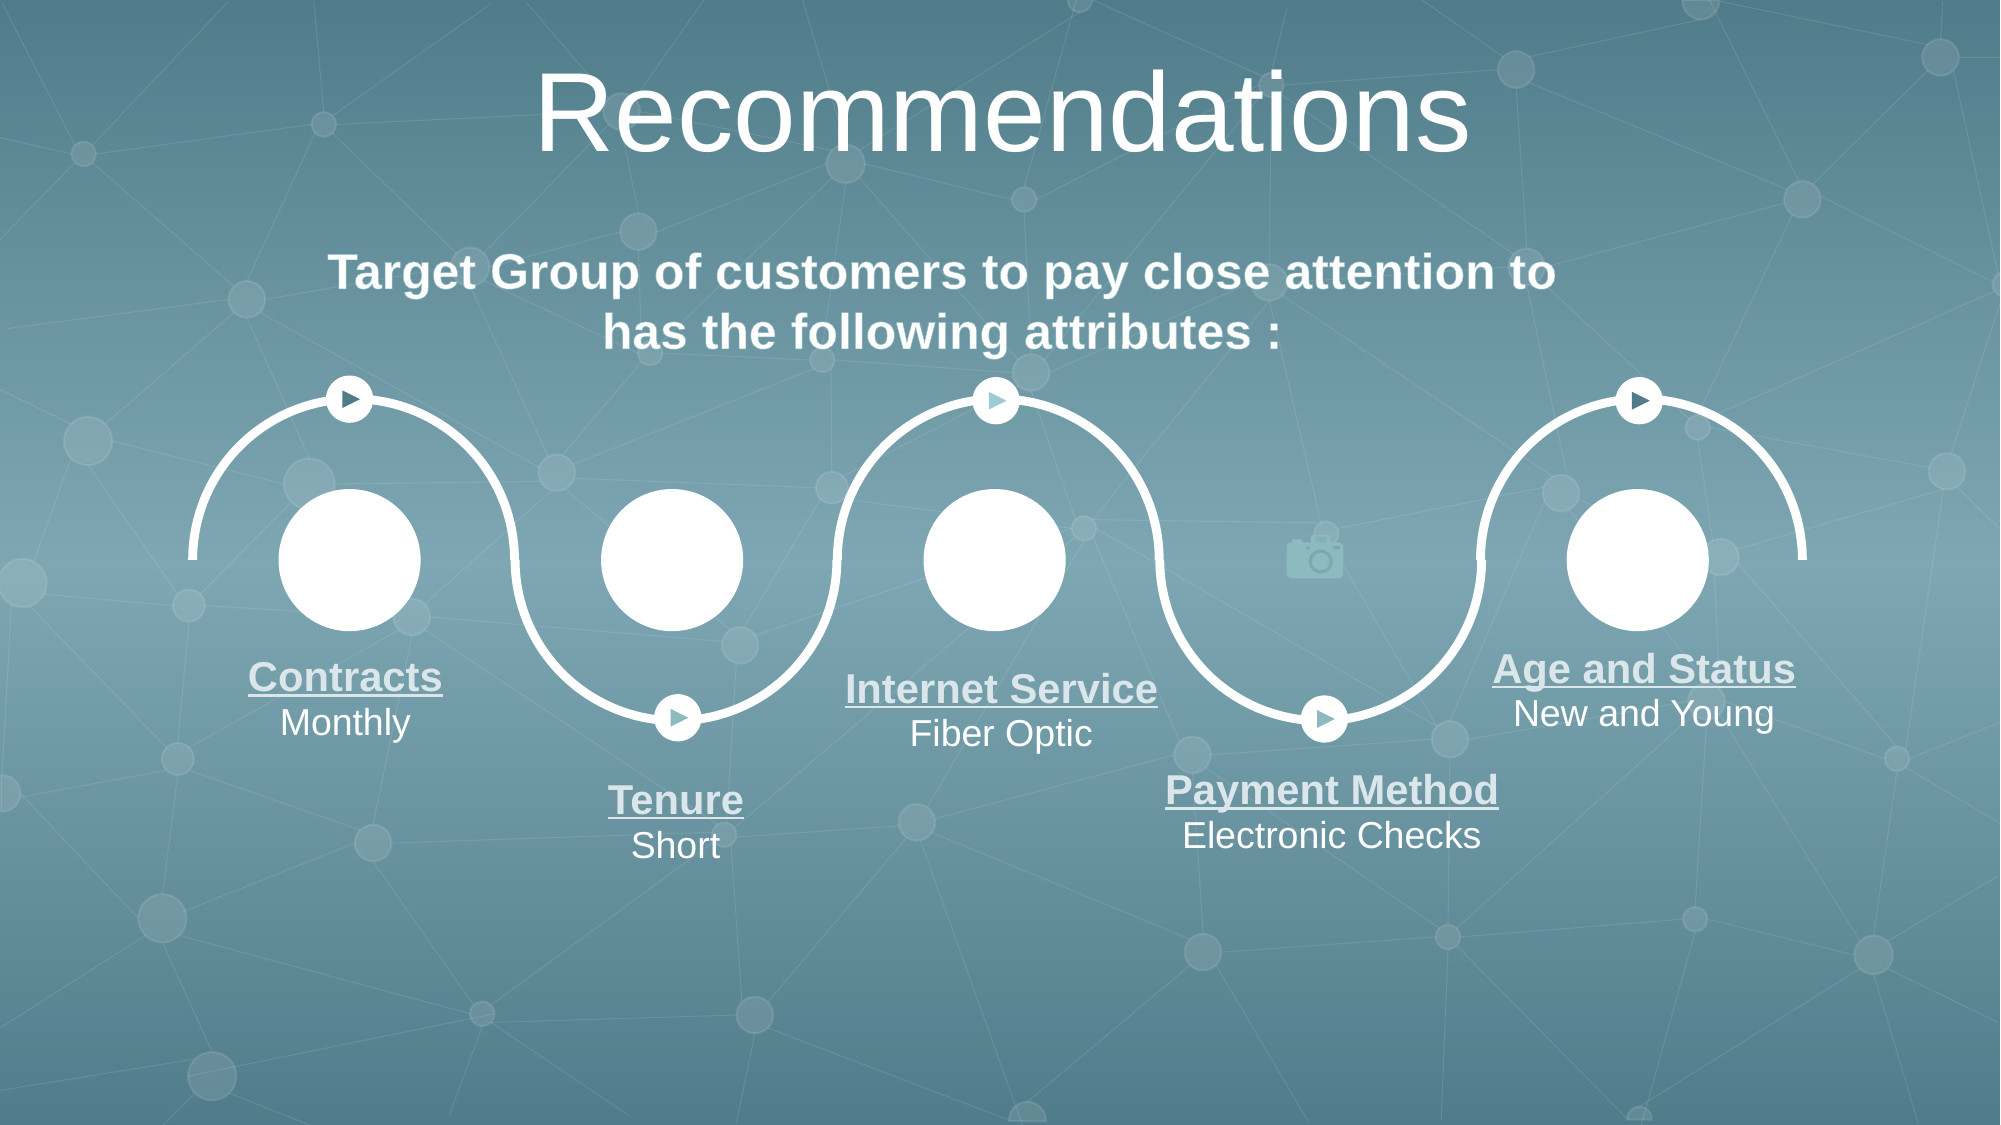

Recommendations
Target Group of customers to pay close attention to has the following attributes :

Age and Status
New and Young
Contracts
Monthly
Internet Service
Fiber Optic

Payment Method
Electronic Checks
Tenure
Short